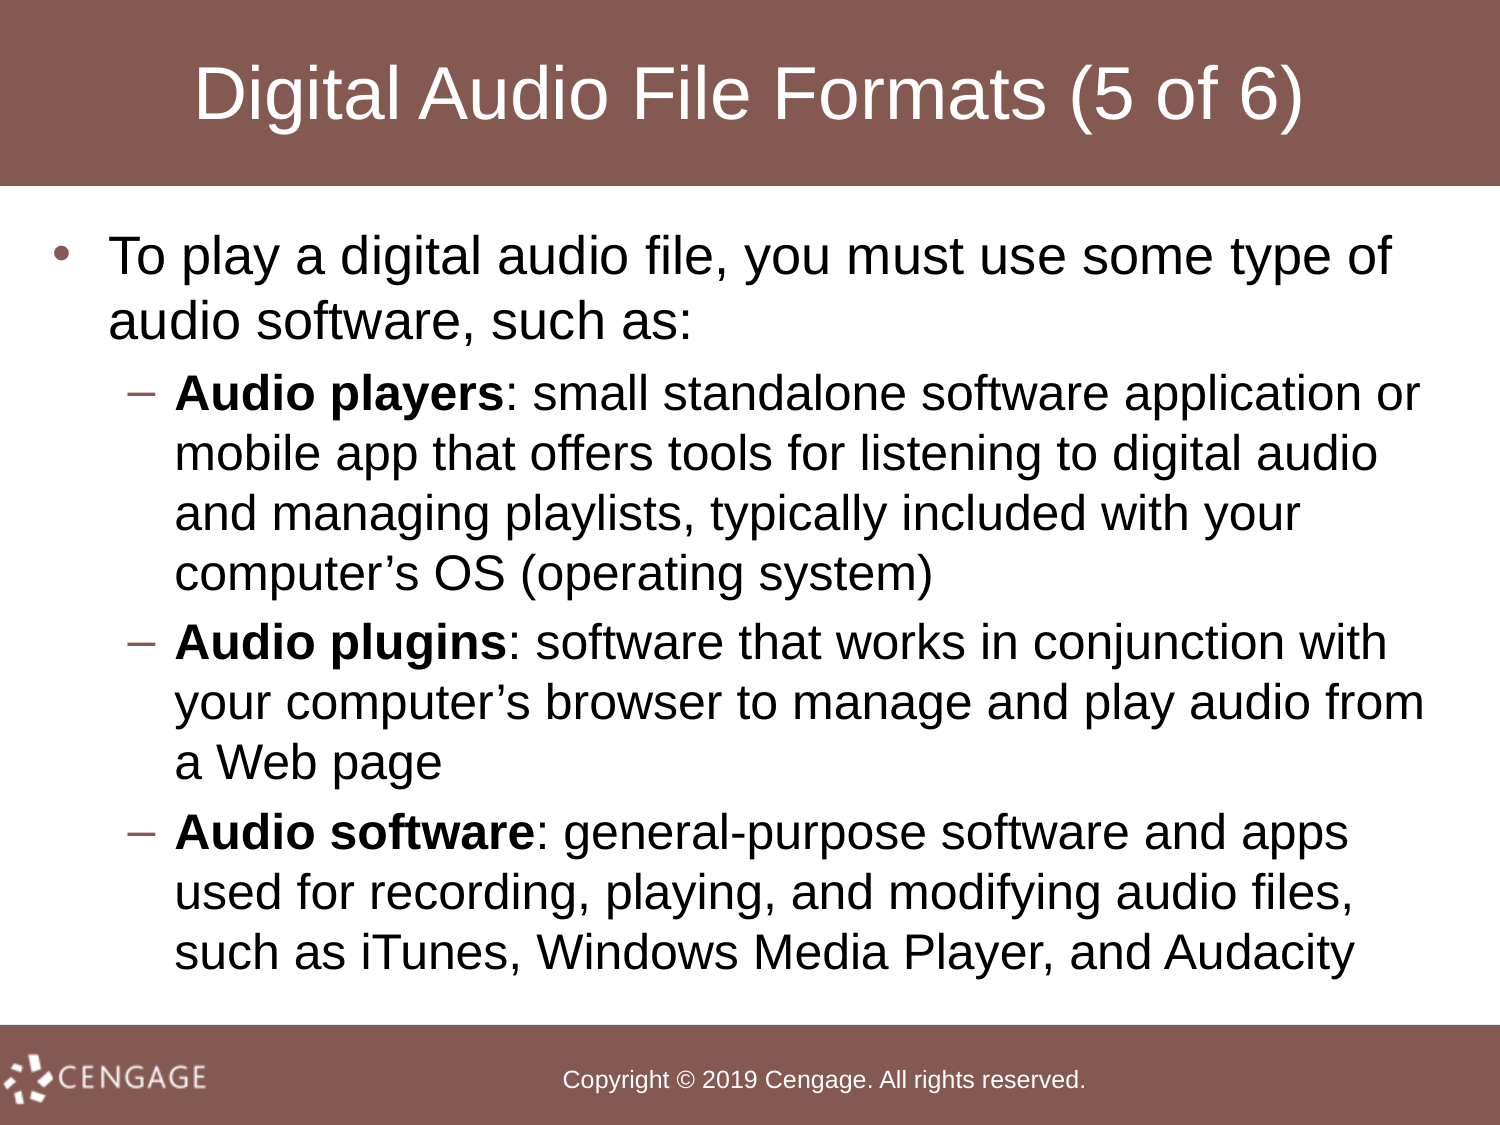

# Digital Audio File Formats (5 of 6)
To play a digital audio file, you must use some type of audio software, such as:
Audio players: small standalone software application or mobile app that offers tools for listening to digital audio and managing playlists, typically included with your computer’s OS (operating system)
Audio plugins: software that works in conjunction with your computer’s browser to manage and play audio from a Web page
Audio software: general-purpose software and apps used for recording, playing, and modifying audio files, such as iTunes, Windows Media Player, and Audacity